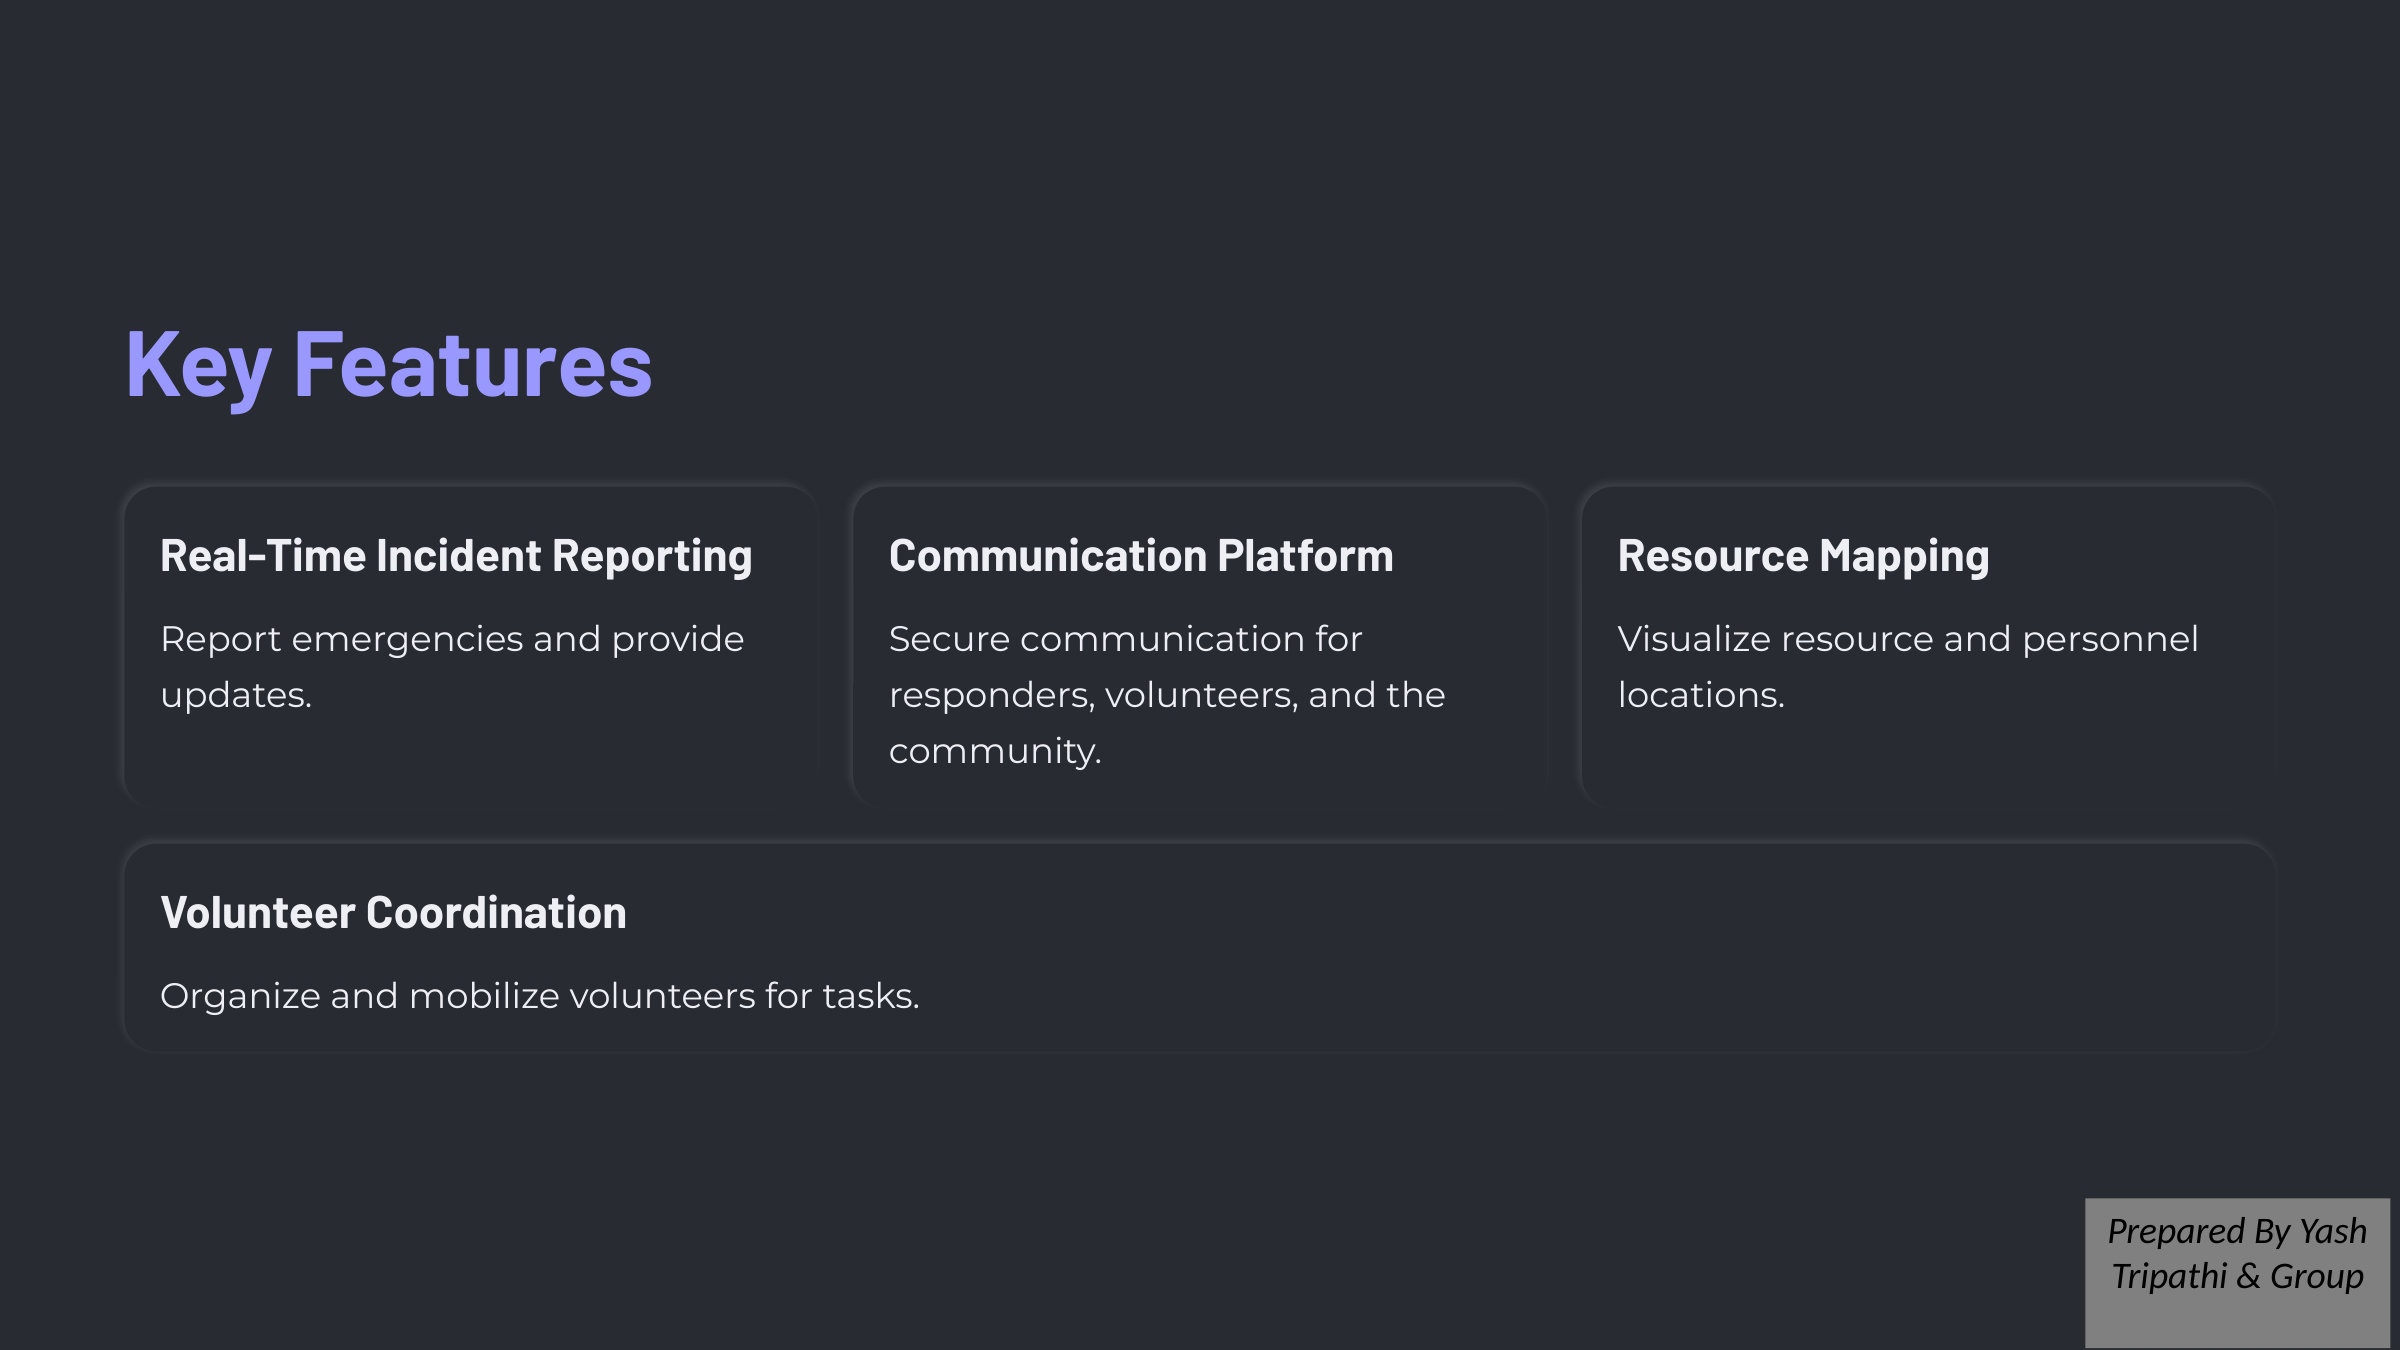

Key Features

Real-Time Incident Reporting
Communication Platform
Resource Mapping
Report emergencies and provide updates.
Secure communication for responders, volunteers, and the community.
Visualize resource and personnel locations.

Volunteer Coordination
Organize and mobilize volunteers for tasks.
Prepared By Yash Tripathi & Group